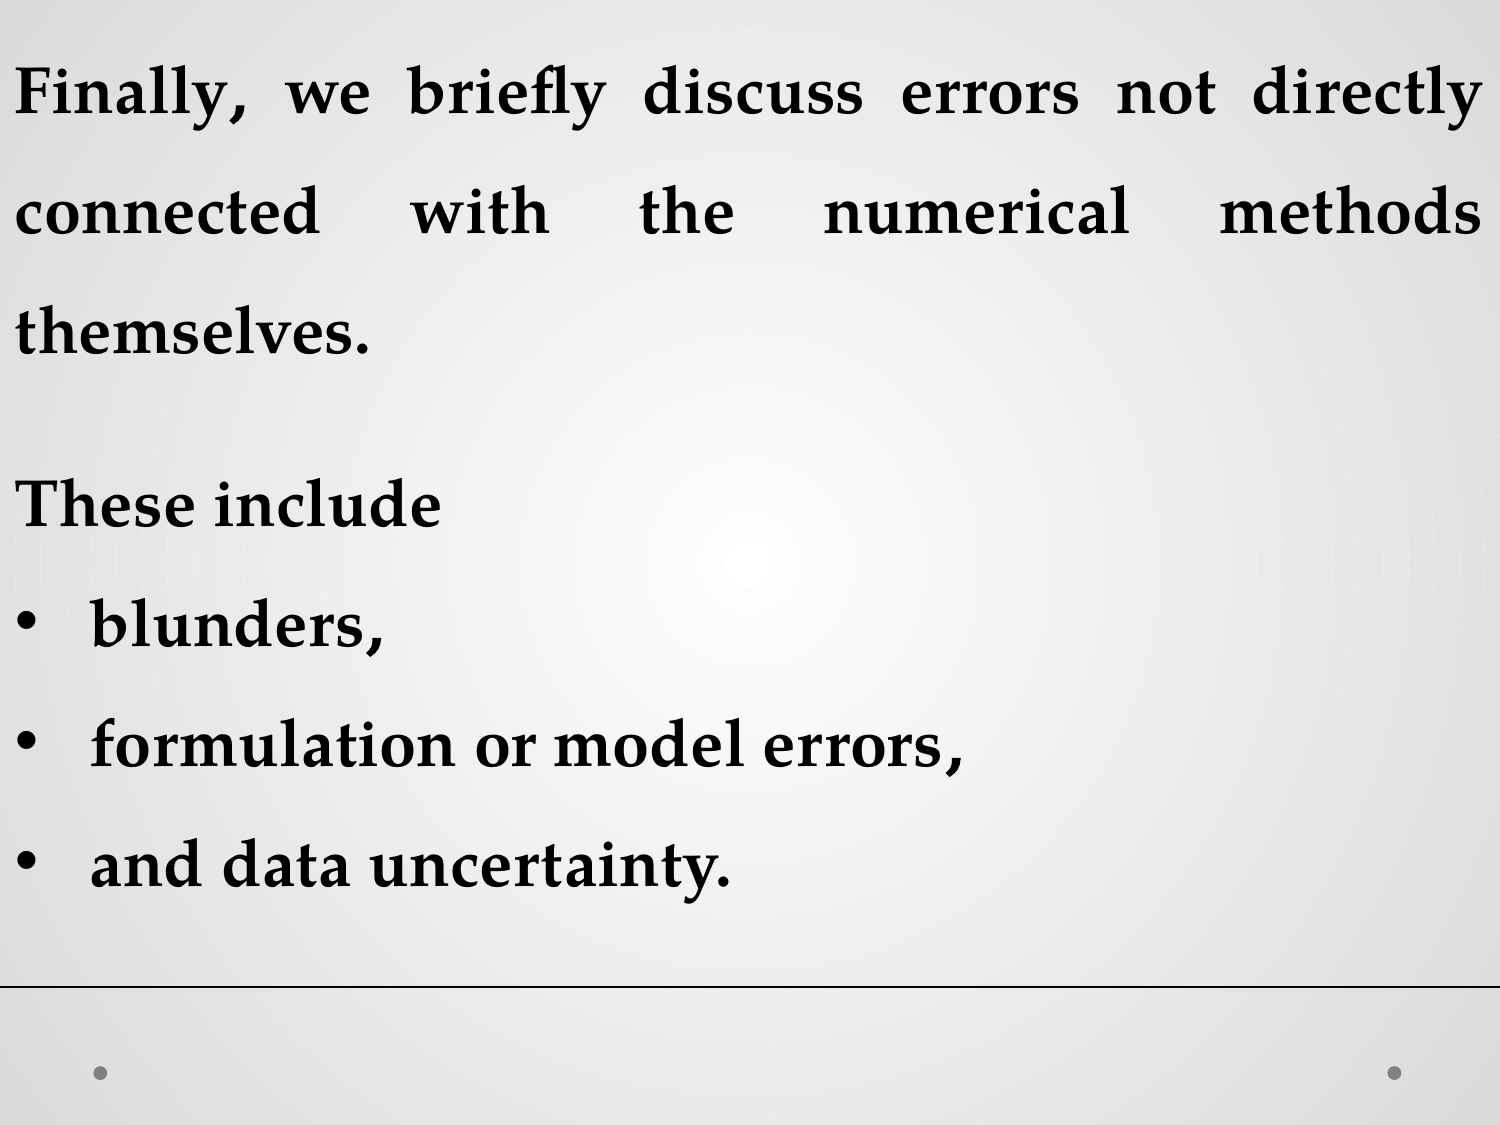

Finally, we briefly discuss errors not directly connected with the numerical methods themselves.
These include
blunders,
formulation or model errors,
and data uncertainty.